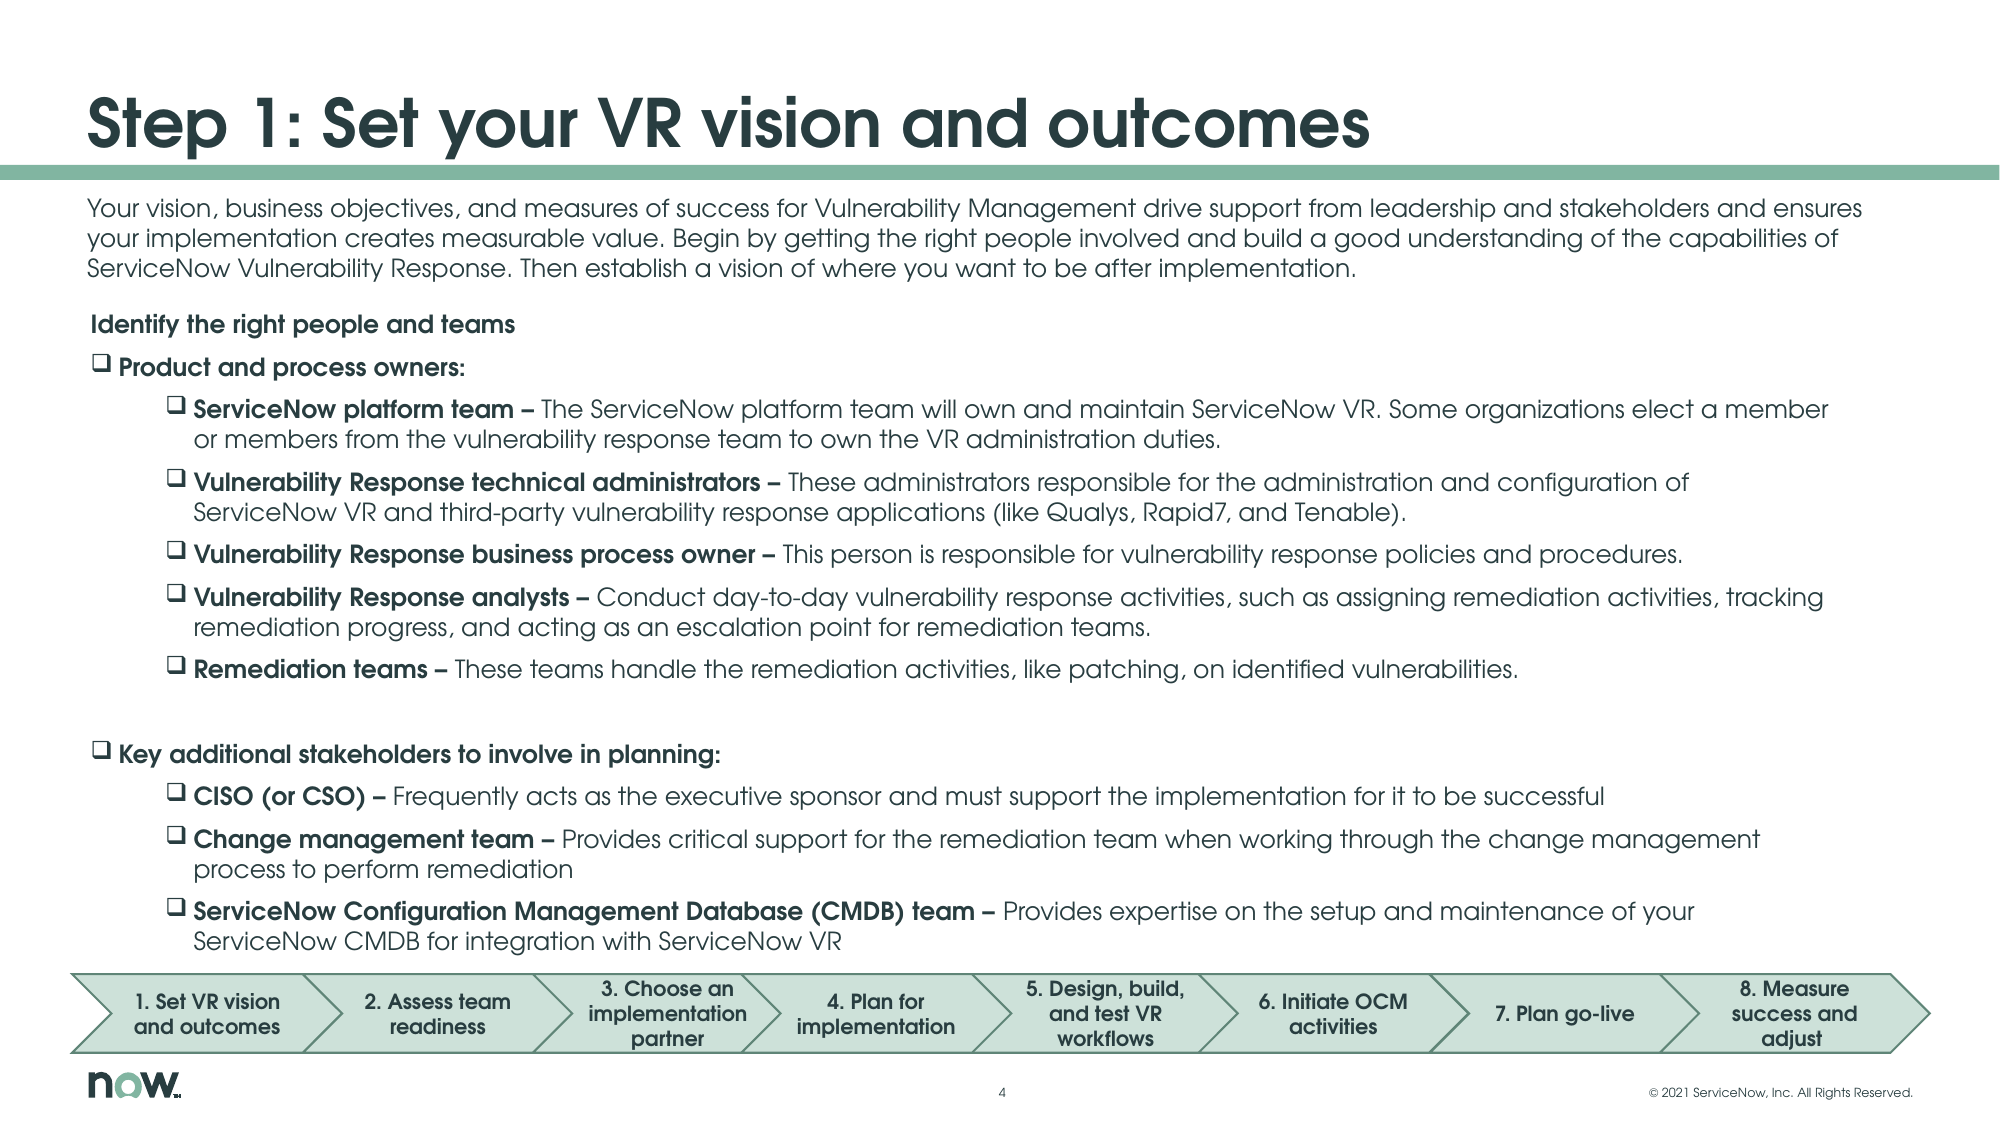

# Step 1: Set your VR vision and outcomes

Your vision, business objectives, and measures of success for Vulnerability Management drive support from leadership and stakeholders and ensures your implementation creates measurable value. Begin by getting the right people involved and build a good understanding of the capabilities of ServiceNow Vulnerability Response. Then establish a vision of where you want to be after implementation.
Identify the right people and teams
Product and process owners:
ServiceNow platform team – The ServiceNow platform team will own and maintain ServiceNow VR. Some organizations elect a member or members from the vulnerability response team to own the VR administration duties.
Vulnerability Response technical administrators – These administrators responsible for the administration and configuration of ServiceNow VR and third-party vulnerability response applications (like Qualys, Rapid7, and Tenable).
Vulnerability Response business process owner – This person is responsible for vulnerability response policies and procedures.
Vulnerability Response analysts – Conduct day-to-day vulnerability response activities, such as assigning remediation activities, tracking remediation progress, and acting as an escalation point for remediation teams.
Remediation teams – These teams handle the remediation activities, like patching, on identified vulnerabilities.

Key additional stakeholders to involve in planning:
CISO (or CSO) – Frequently acts as the executive sponsor and must support the implementation for it to be successful
Change management team – Provides critical support for the remediation team when working through the change management process to perform remediation
ServiceNow Configuration Management Database (CMDB) team – Provides expertise on the setup and maintenance of your ServiceNow CMDB for integration with ServiceNow VR

1. Set VR vision and outcomes
2. Assess team readiness
3. Choose an implementation partner
5. Design, build, and test VR workflows
6. Initiate OCM activities
7. Plan go-live
8. Measure success and adjust
4. Plan for implementation